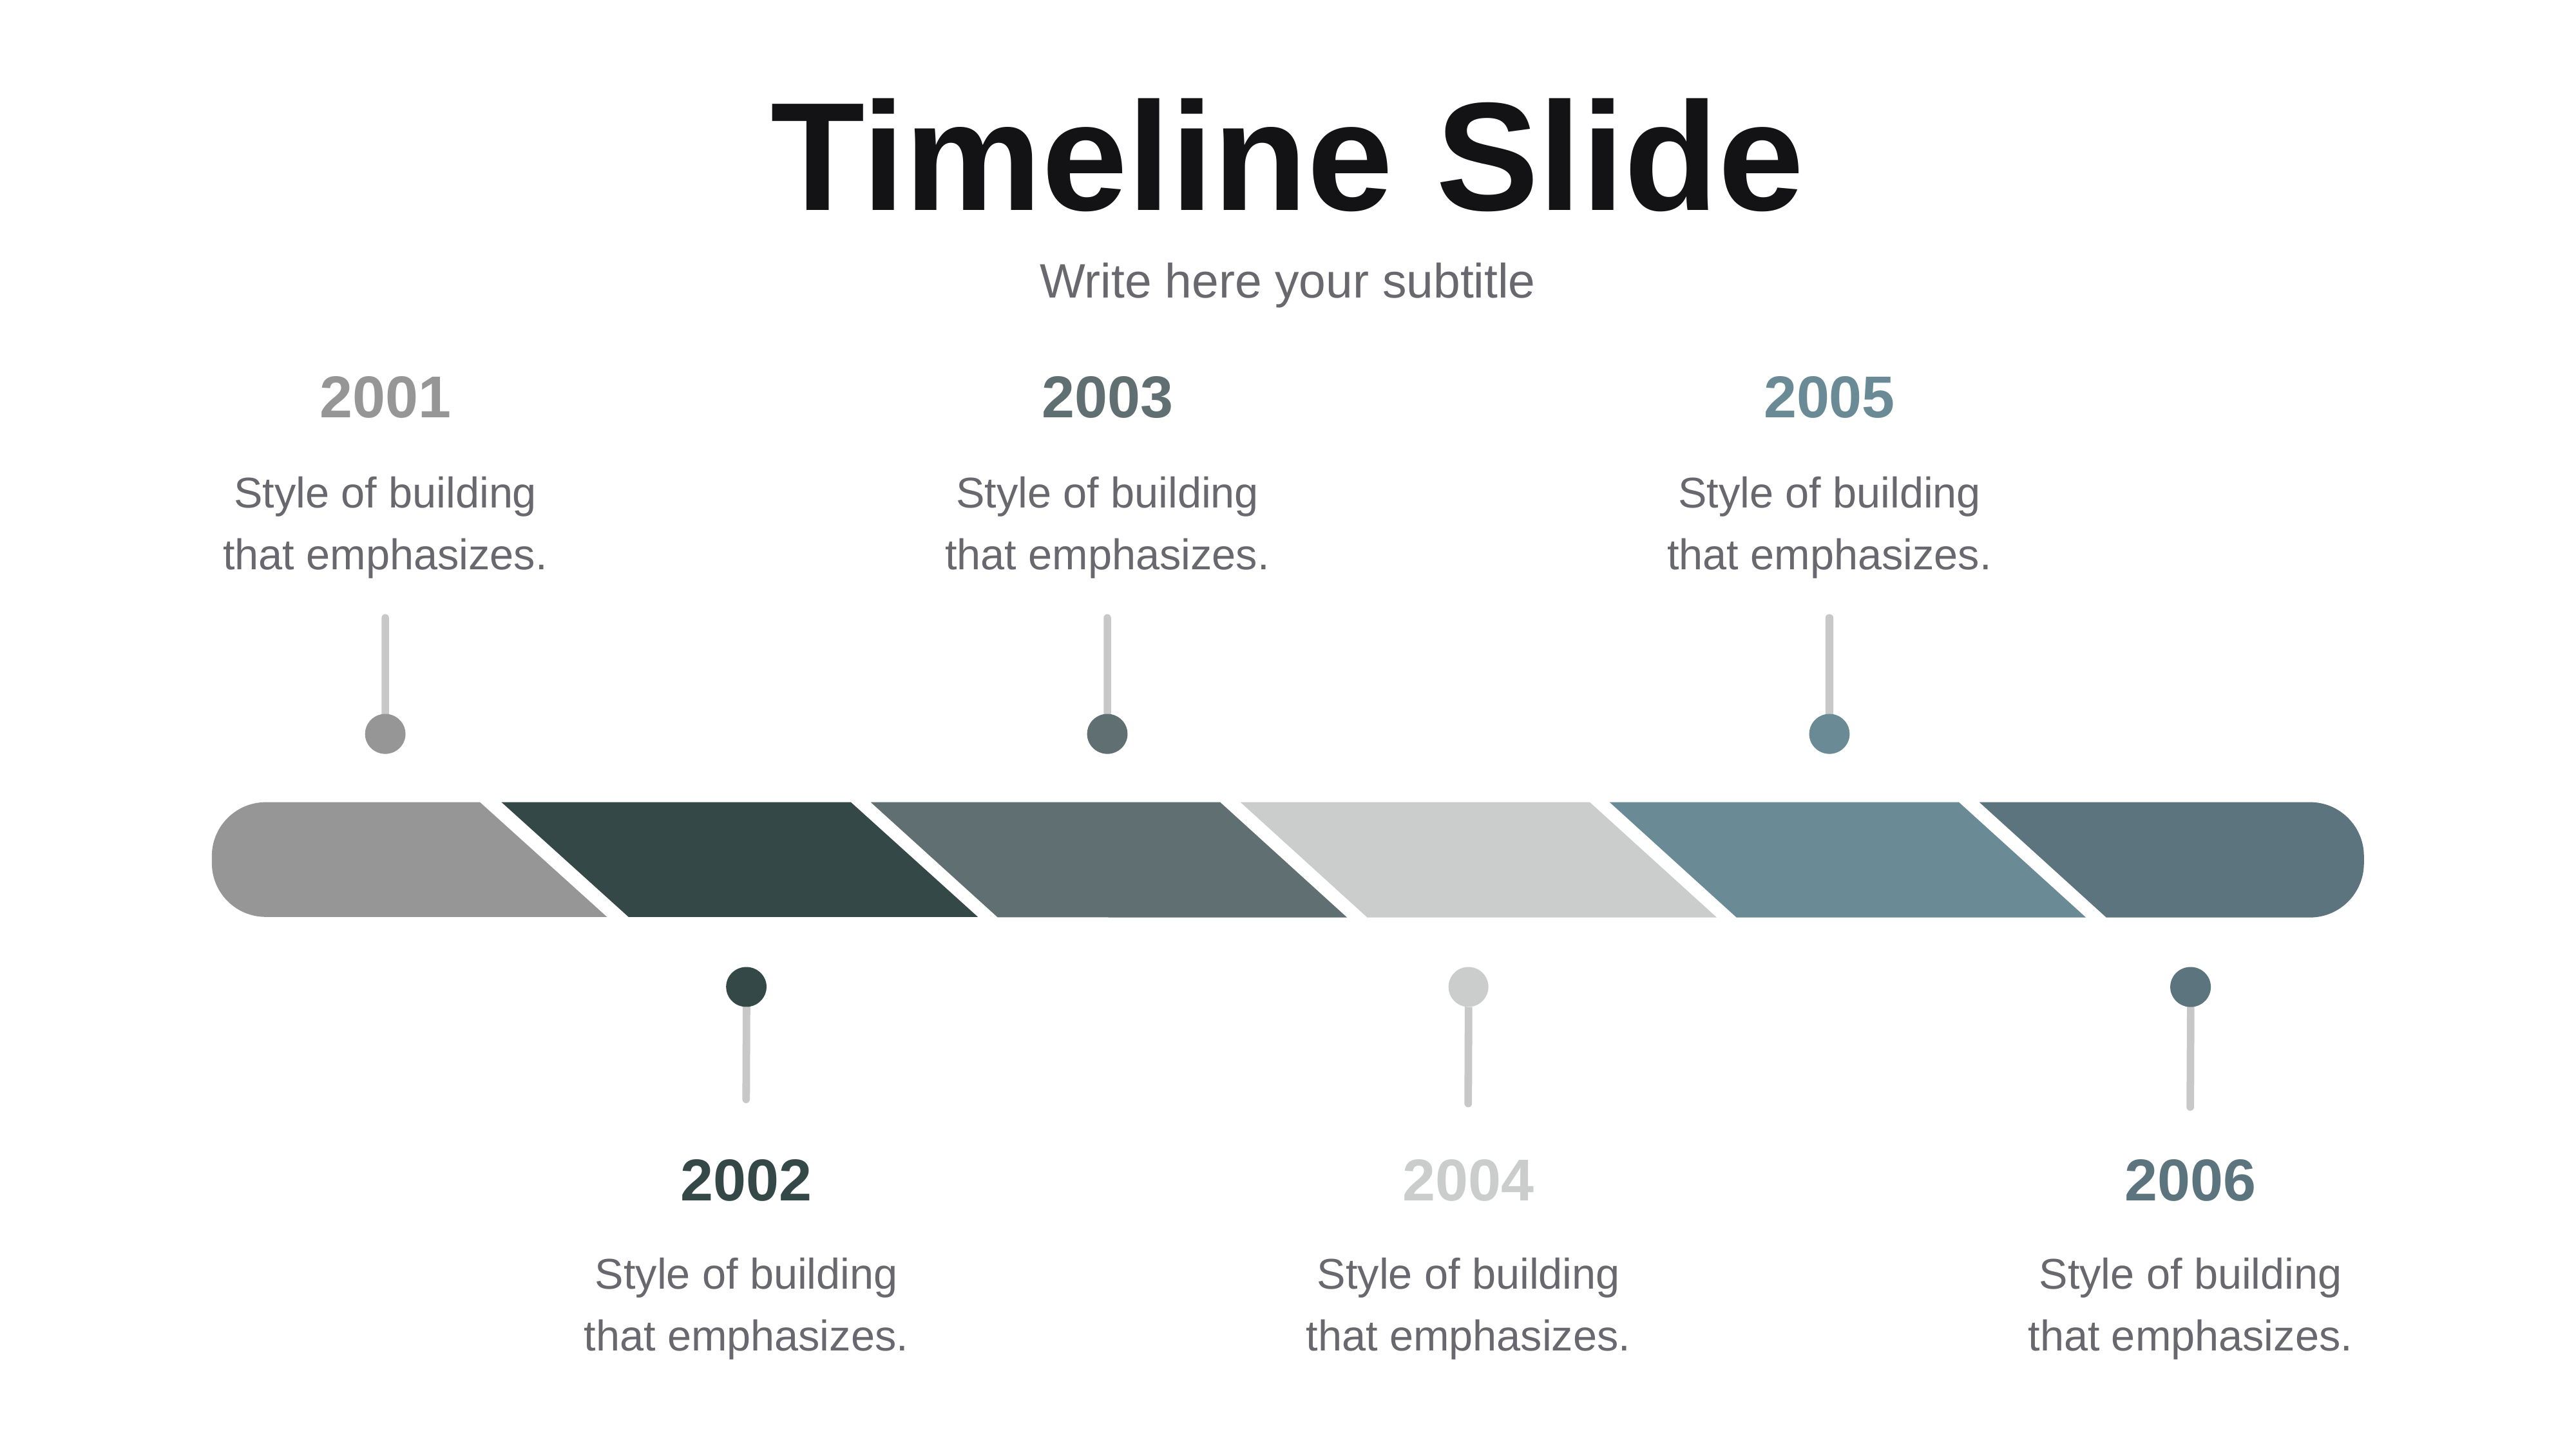

Timeline Slide
Write here your subtitle
2001
2003
2005
Style of building that emphasizes.
Style of building that emphasizes.
Style of building that emphasizes.

2002
2004
2006
Style of building that emphasizes.
Style of building that emphasizes.
Style of building that emphasizes.